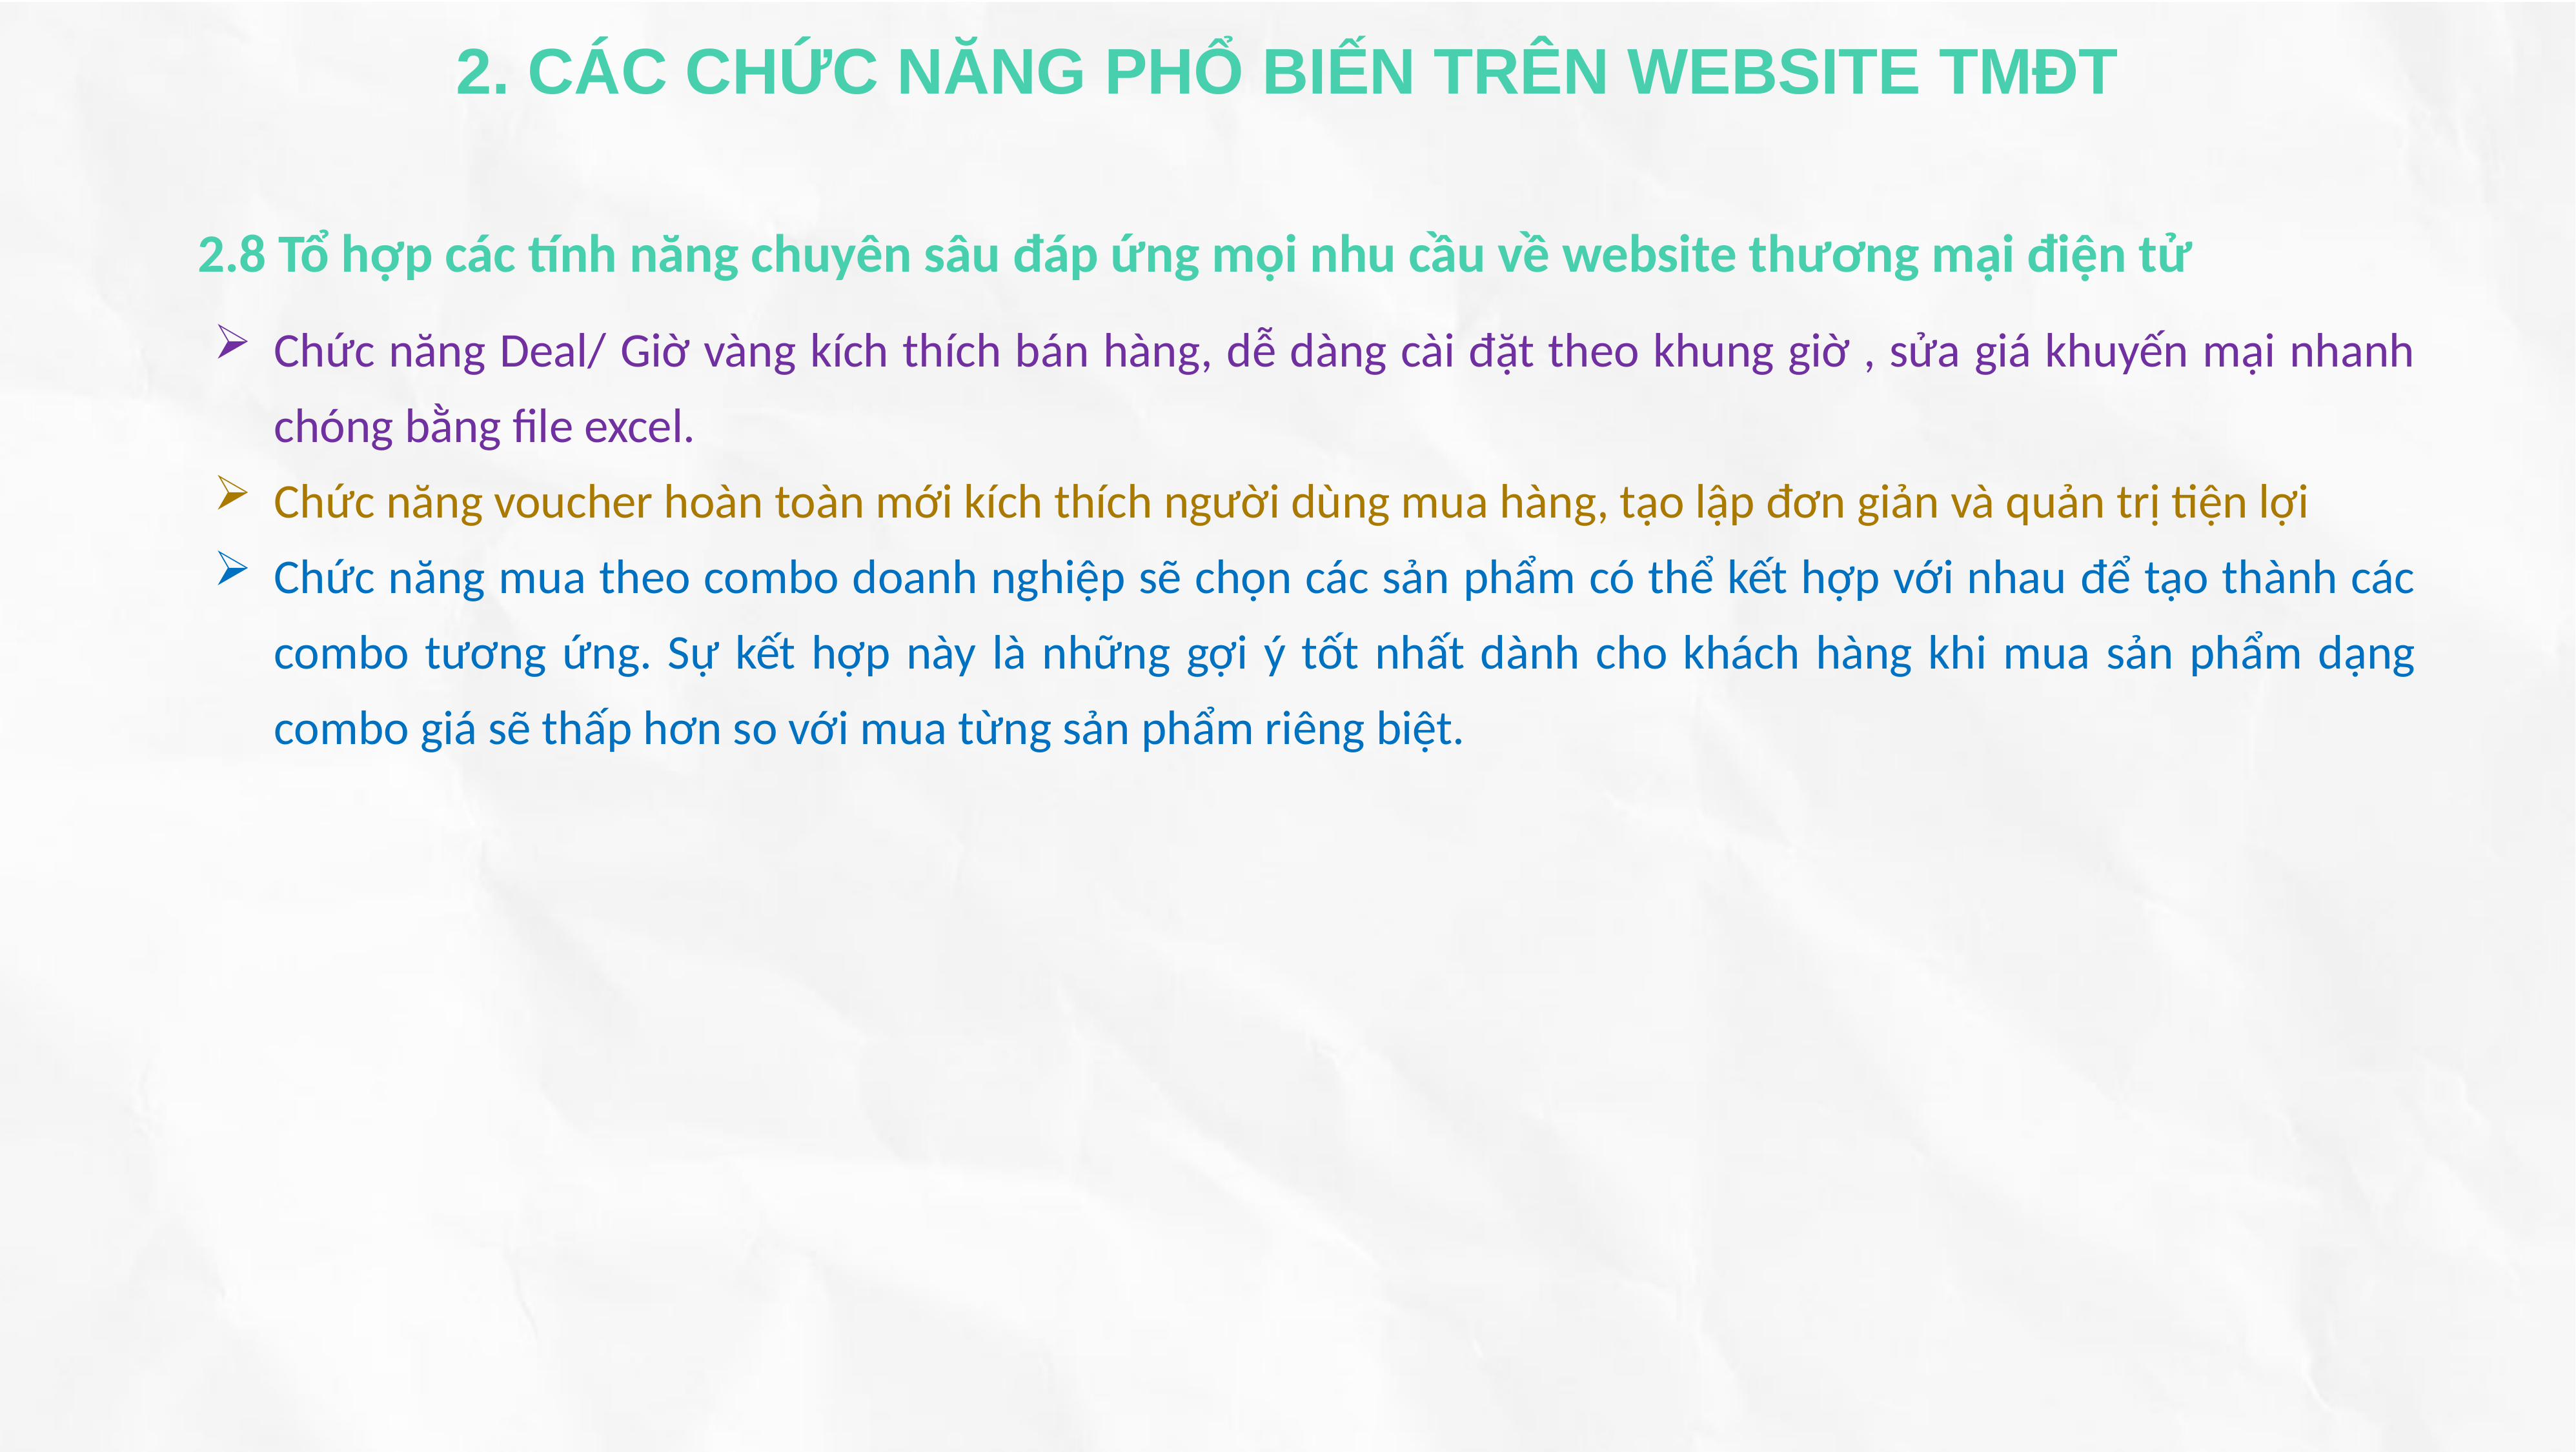

2. CÁC CHỨC NĂNG PHỔ BIẾN TRÊN WEBSITE TMĐT
2.8 Tổ hợp các tính năng chuyên sâu đáp ứng mọi nhu cầu về website thương mại điện tử
Chức năng Deal/ Giờ vàng kích thích bán hàng, dễ dàng cài đặt theo khung giờ , sửa giá khuyến mại nhanh chóng bằng file excel.
Chức năng voucher hoàn toàn mới kích thích người dùng mua hàng, tạo lập đơn giản và quản trị tiện lợi
Chức năng mua theo combo doanh nghiệp sẽ chọn các sản phẩm có thể kết hợp với nhau để tạo thành các combo tương ứng. Sự kết hợp này là những gợi ý tốt nhất dành cho khách hàng khi mua sản phẩm dạng combo giá sẽ thấp hơn so với mua từng sản phẩm riêng biệt.